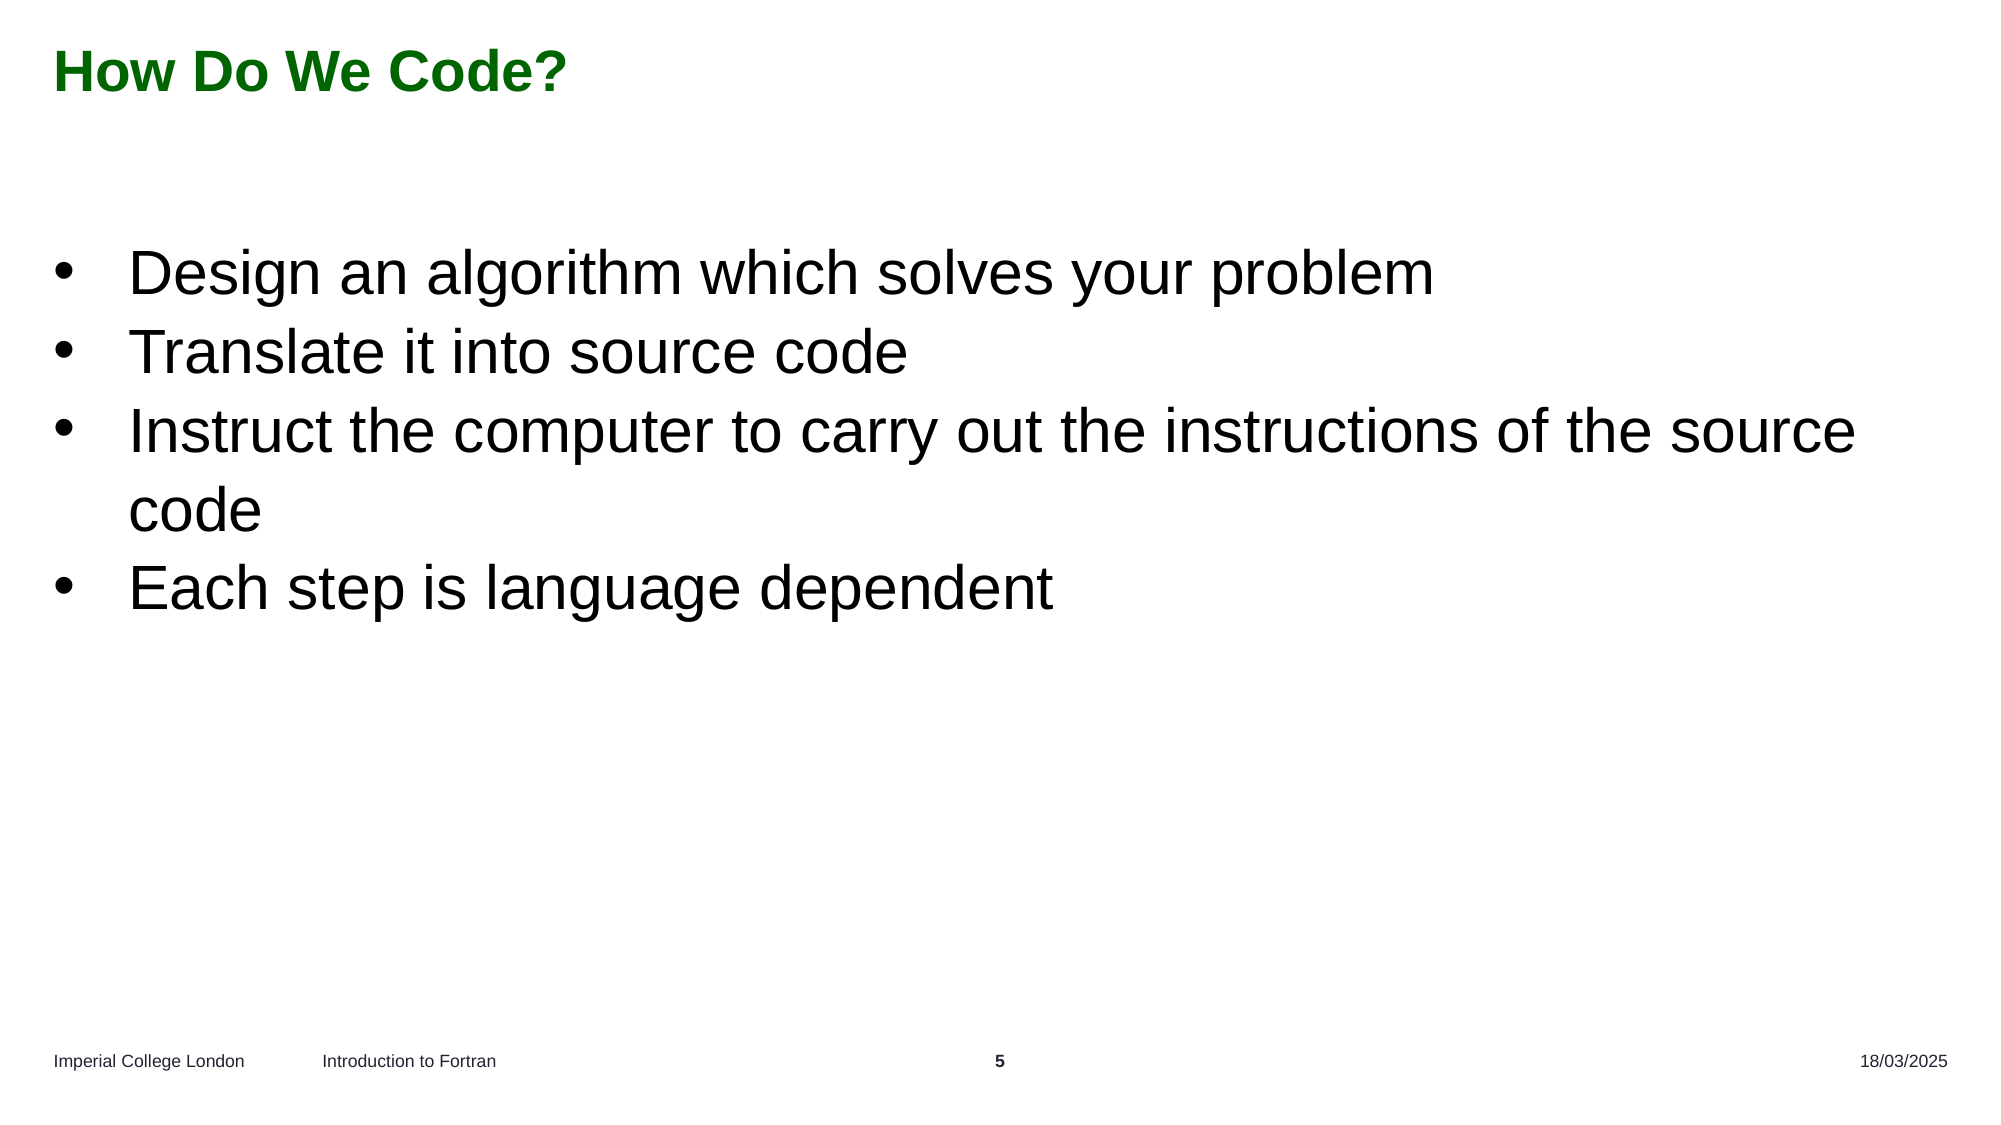

# How Do We Code?
Design an algorithm which solves your problem
Translate it into source code
Instruct the computer to carry out the instructions of the source code
Each step is language dependent
Introduction to Fortran
5
18/03/2025